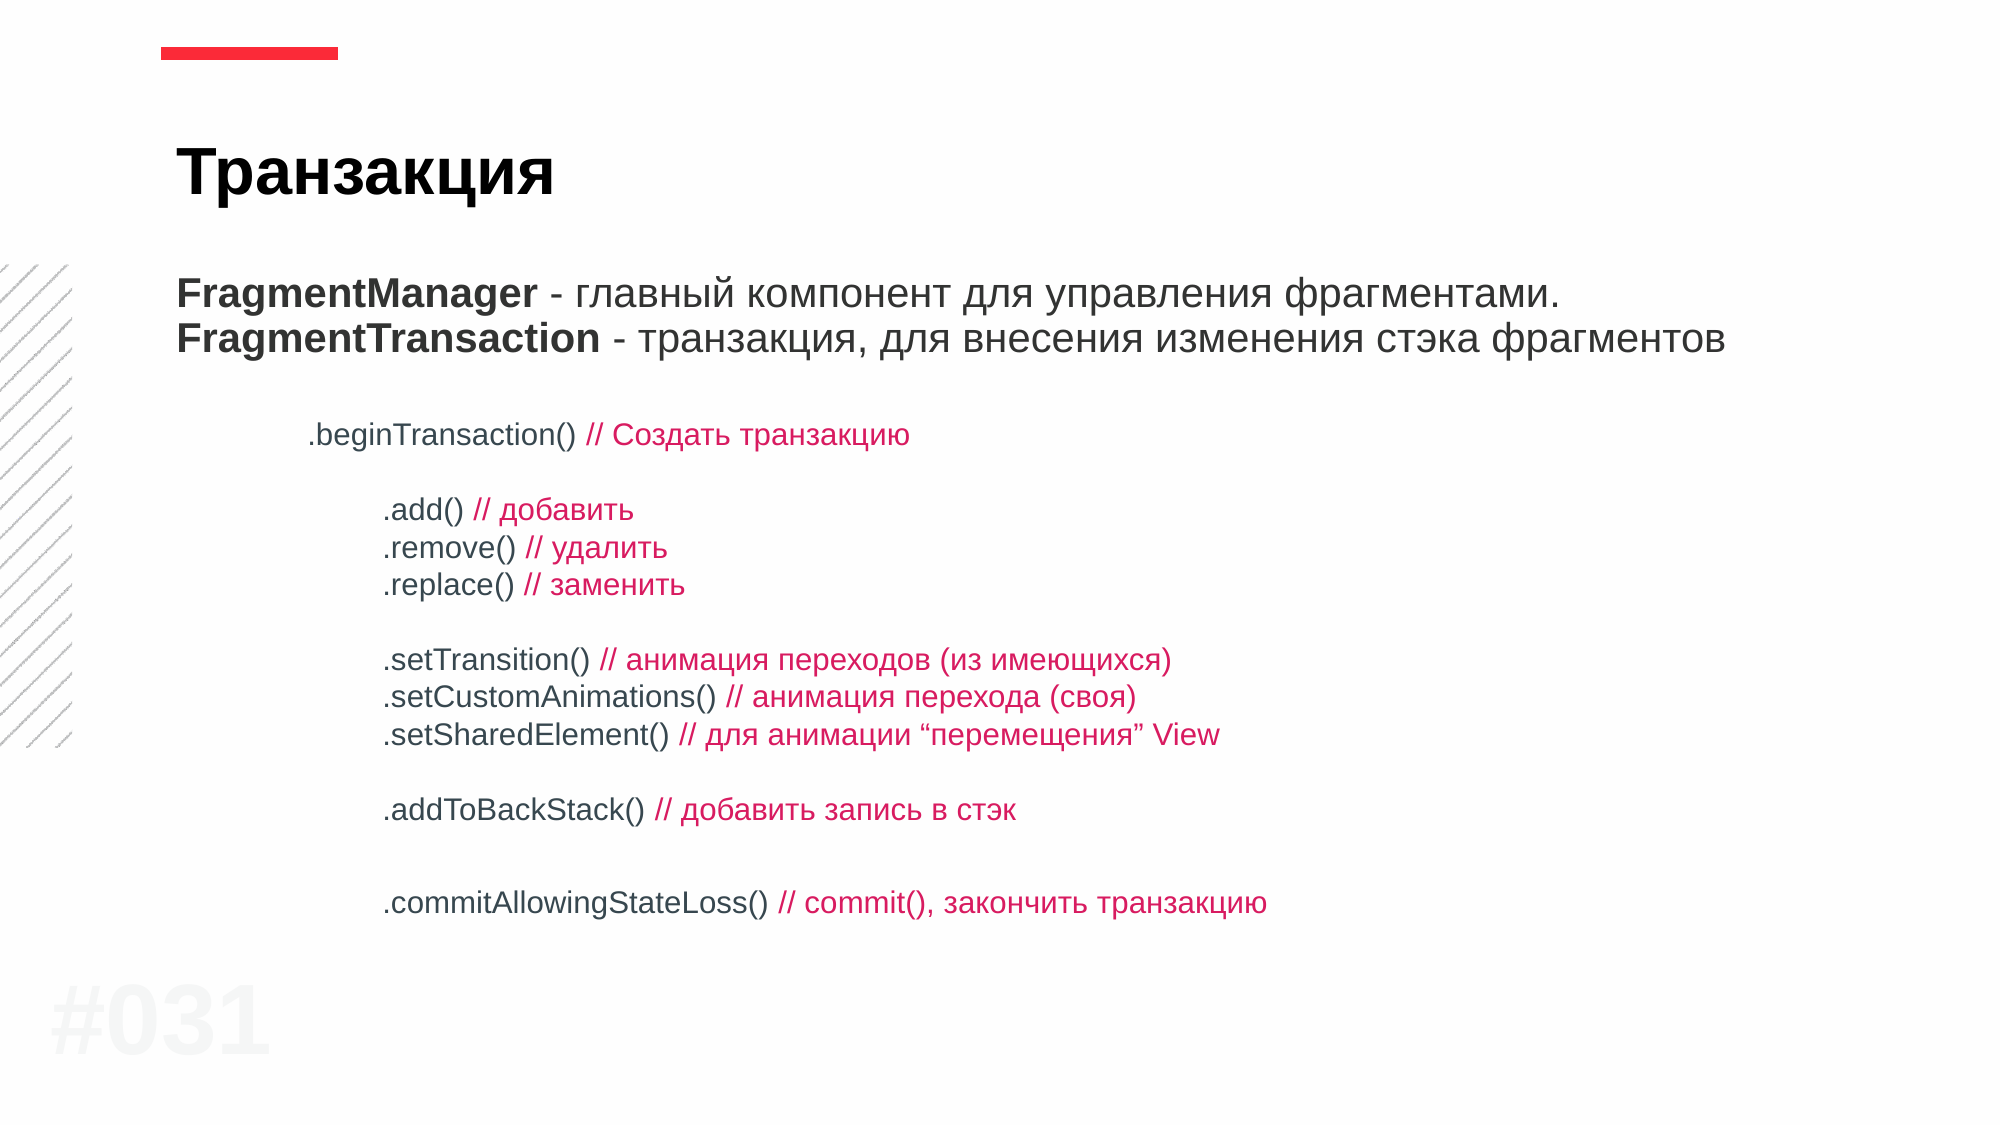

Транзакция
FragmentManager - главный компонент для управления фрагментами. FragmentTransaction - транзакция, для внесения изменения стэка фрагментов

.beginTransaction() // Создать транзакцию

.add() // добавить
.remove() // удалить
.replace() // заменить

.setTransition() // анимация переходов (из имеющихся)
.setCustomAnimations() // анимация перехода (своя)
.setSharedElement() // для анимации “перемещения” View

.addToBackStack() // добавить запись в стэк

.commitAllowingStateLoss() // commit(), закончить транзакцию
#031